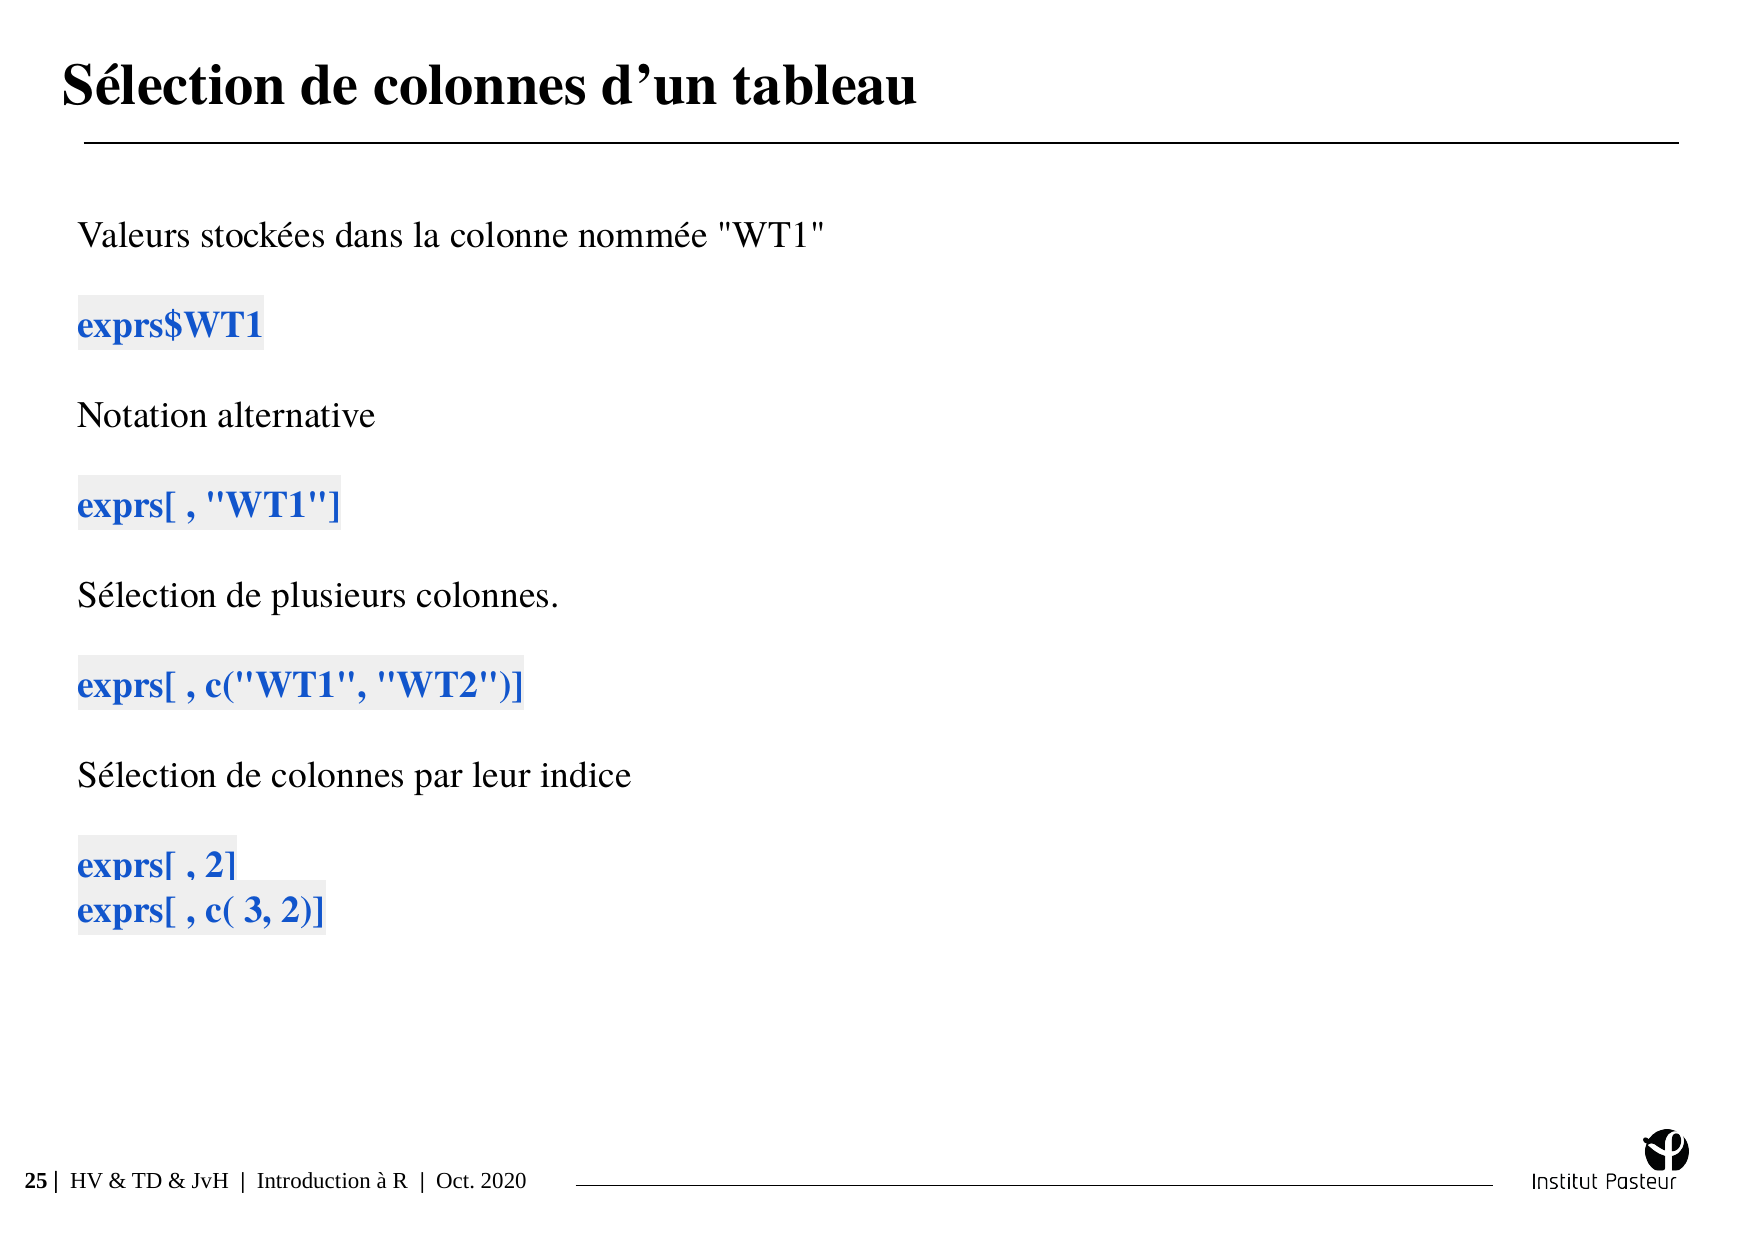

Sélection de colonnes d’un tableau
Valeurs stockées dans la colonne nommée "WT1"

exprs$WT1

Notation alternative

exprs[ , "WT1"]

Sélection de plusieurs colonnes.

exprs[ , c("WT1", "WT2")]

Sélection de colonnes par leur indice

exprs[ , 2]
exprs[ , c( 3, 2)]